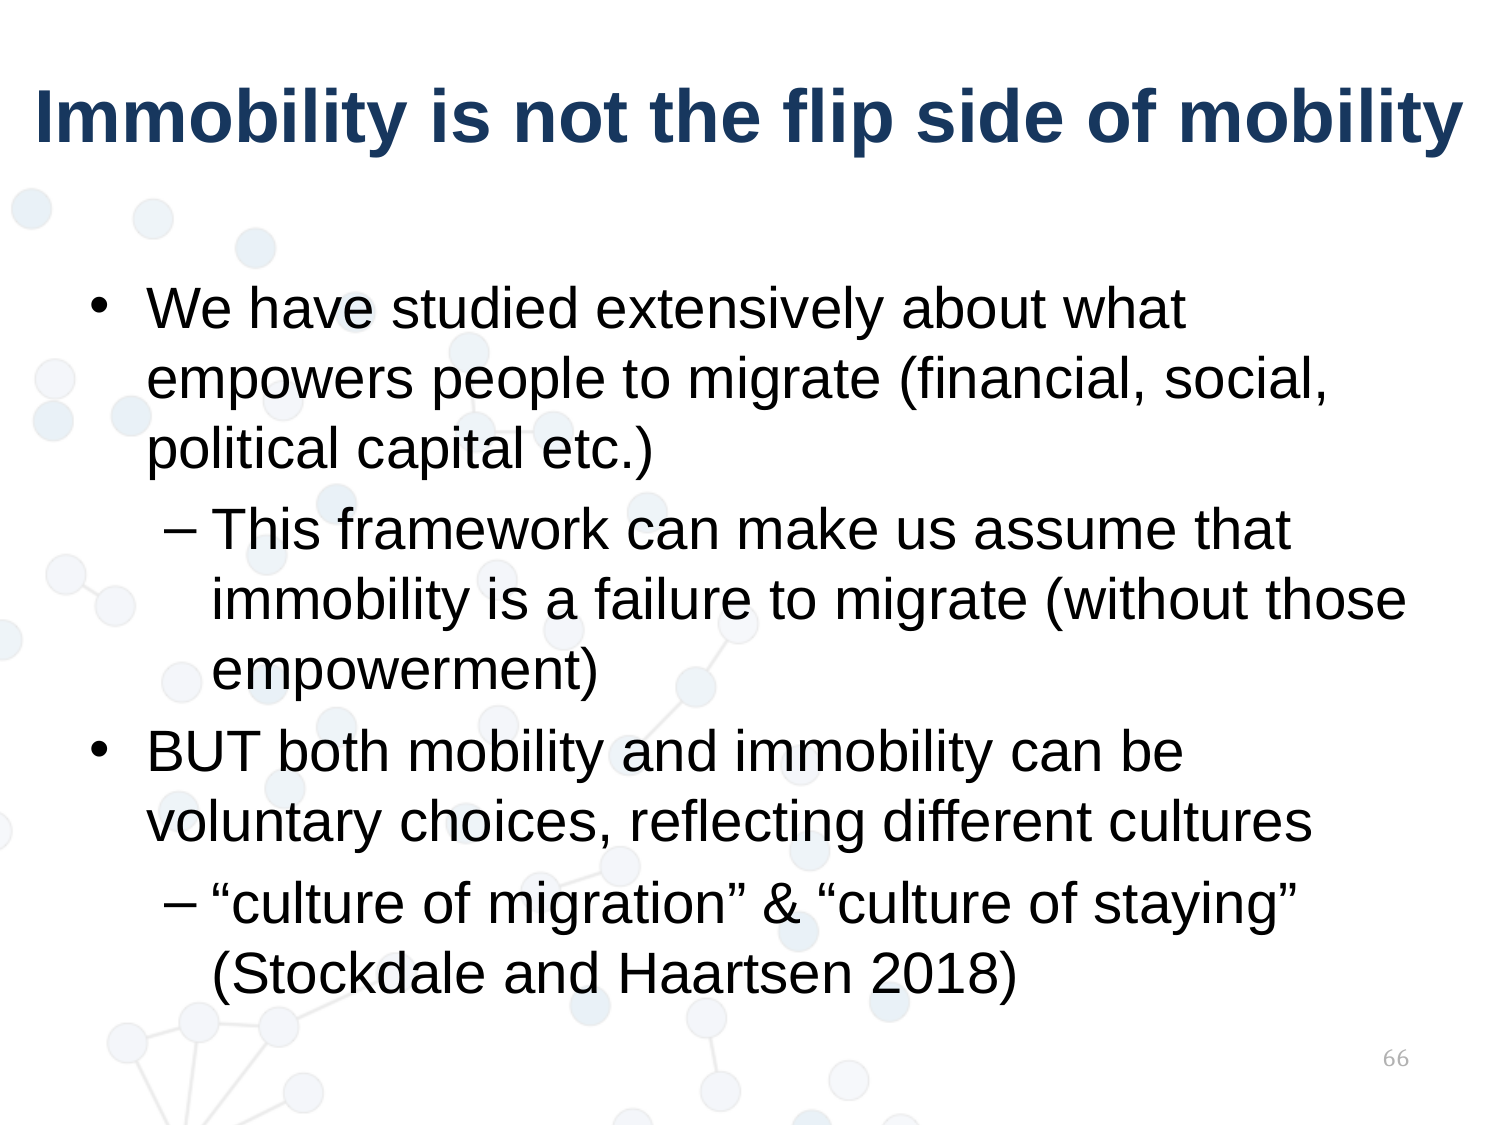

# Immobility is not the flip side of mobility
We have studied extensively about what empowers people to migrate (financial, social, political capital etc.)
This framework can make us assume that immobility is a failure to migrate (without those empowerment)
BUT both mobility and immobility can be voluntary choices, reflecting different cultures
“culture of migration” & “culture of staying” (Stockdale and Haartsen 2018)

66